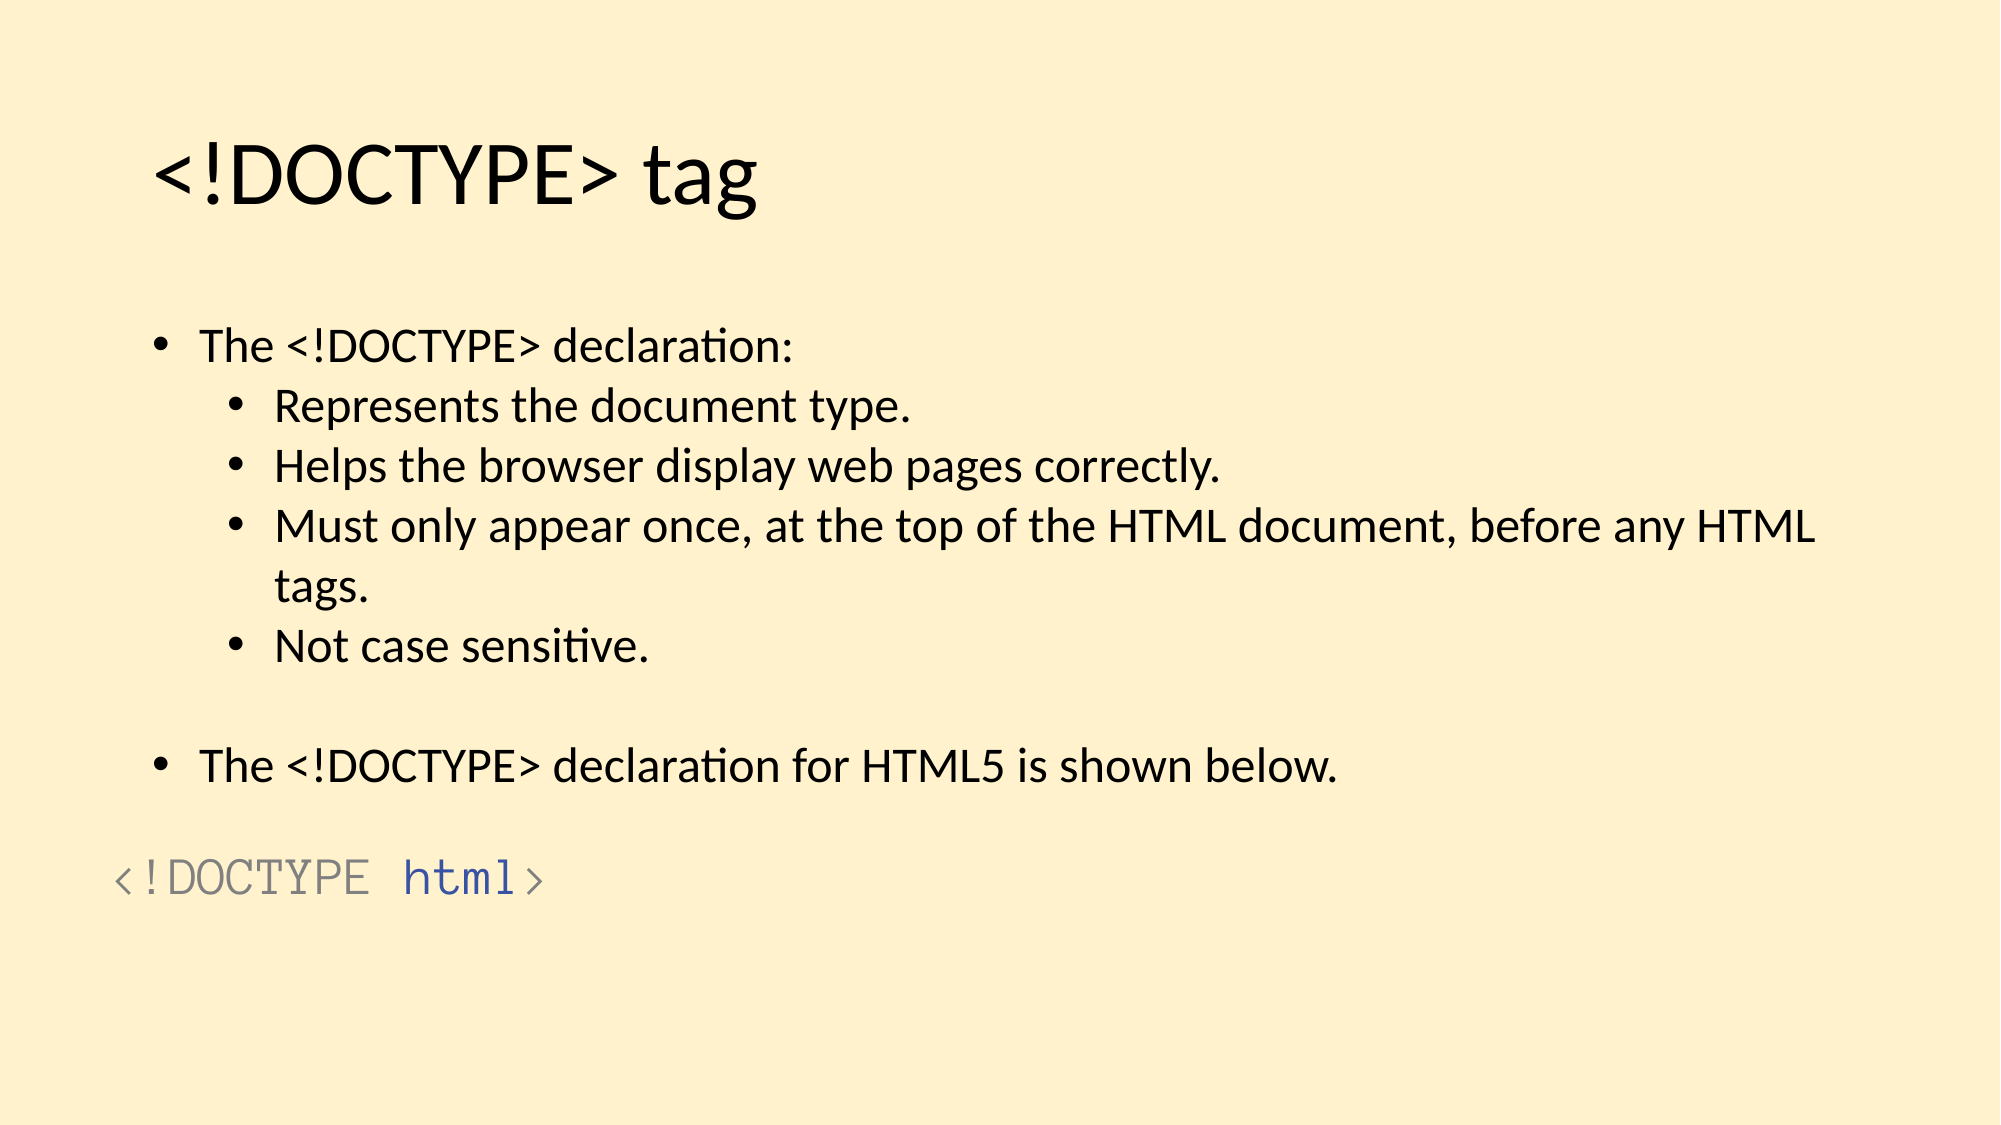

# <!DOCTYPE> tag

The <!DOCTYPE> declaration:
Represents the document type.
Helps the browser display web pages correctly.
Must only appear once, at the top of the HTML document, before any HTML tags.
Not case sensitive.

The <!DOCTYPE> declaration for HTML5 is shown below.

<!DOCTYPE html>